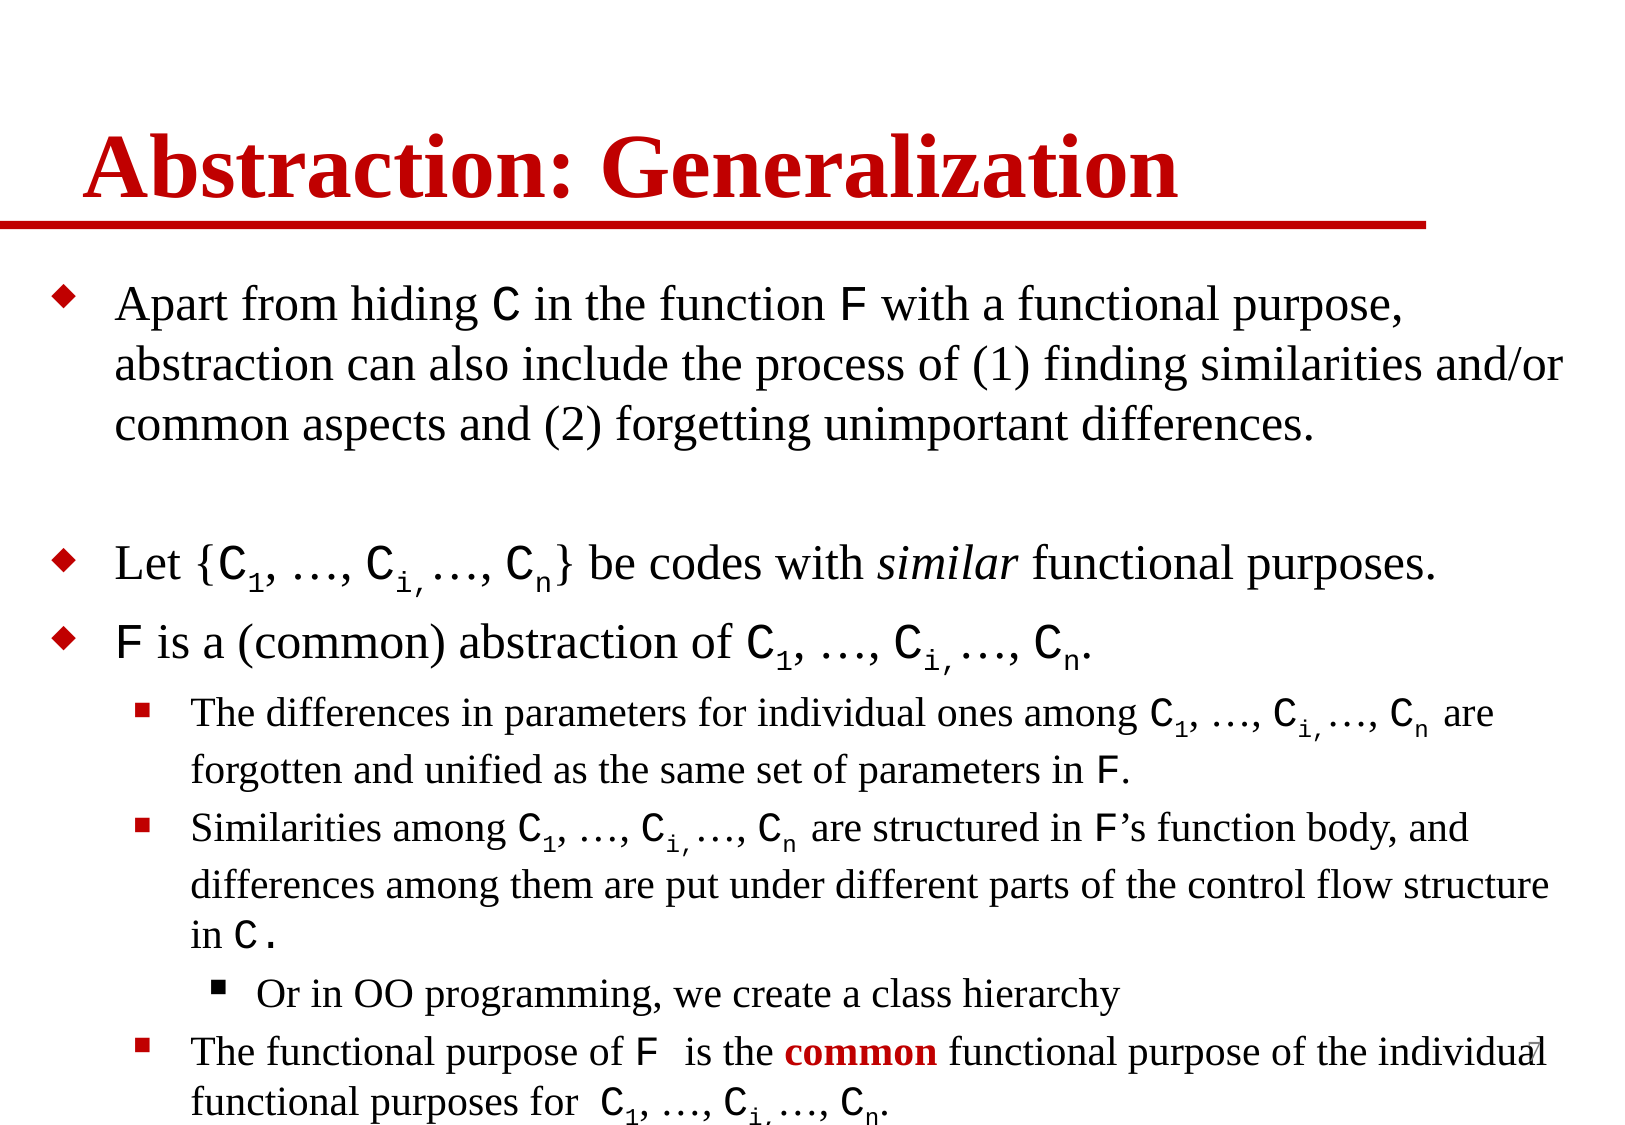

# Abstraction: Generalization
Apart from hiding C in the function F with a functional purpose, abstraction can also include the process of (1) finding similarities and/or common aspects and (2) forgetting unimportant differences.

Let {C1, …, Ci,…, Cn} be codes with similar functional purposes.
F is a (common) abstraction of C1, …, Ci,…, Cn.
The differences in parameters for individual ones among C1, …, Ci,…, Cn are forgotten and unified as the same set of parameters in F.
Similarities among C1, …, Ci,…, Cn are structured in F’s function body, and differences among them are put under different parts of the control flow structure in C.
Or in OO programming, we create a class hierarchy
The functional purpose of F is the common functional purpose of the individual functional purposes for  C1, …, Ci,…, Cn.

7